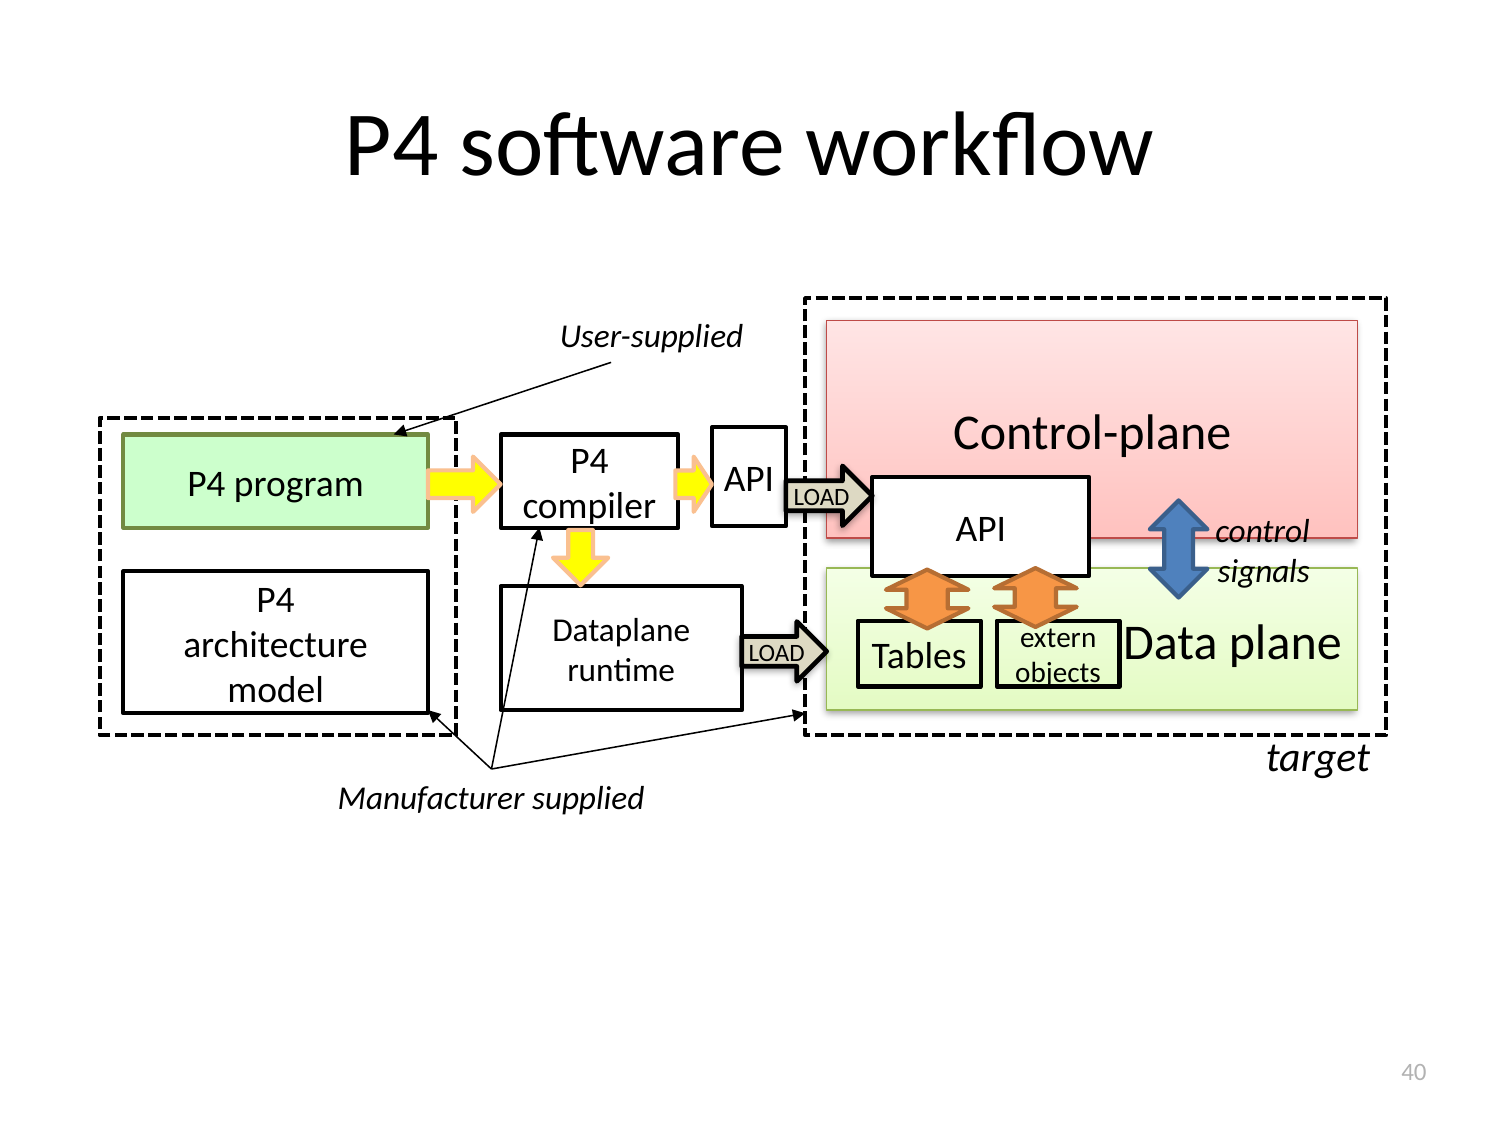

# P4 software workflow

User-supplied
Control-plane

API
P4 program
P4 compiler

LOAD
API
control
signals

                                 Data plane

P4
architecture
model
Dataplane
runtime
Tables
extern
objects
LOAD
target
Manufacturer supplied
40